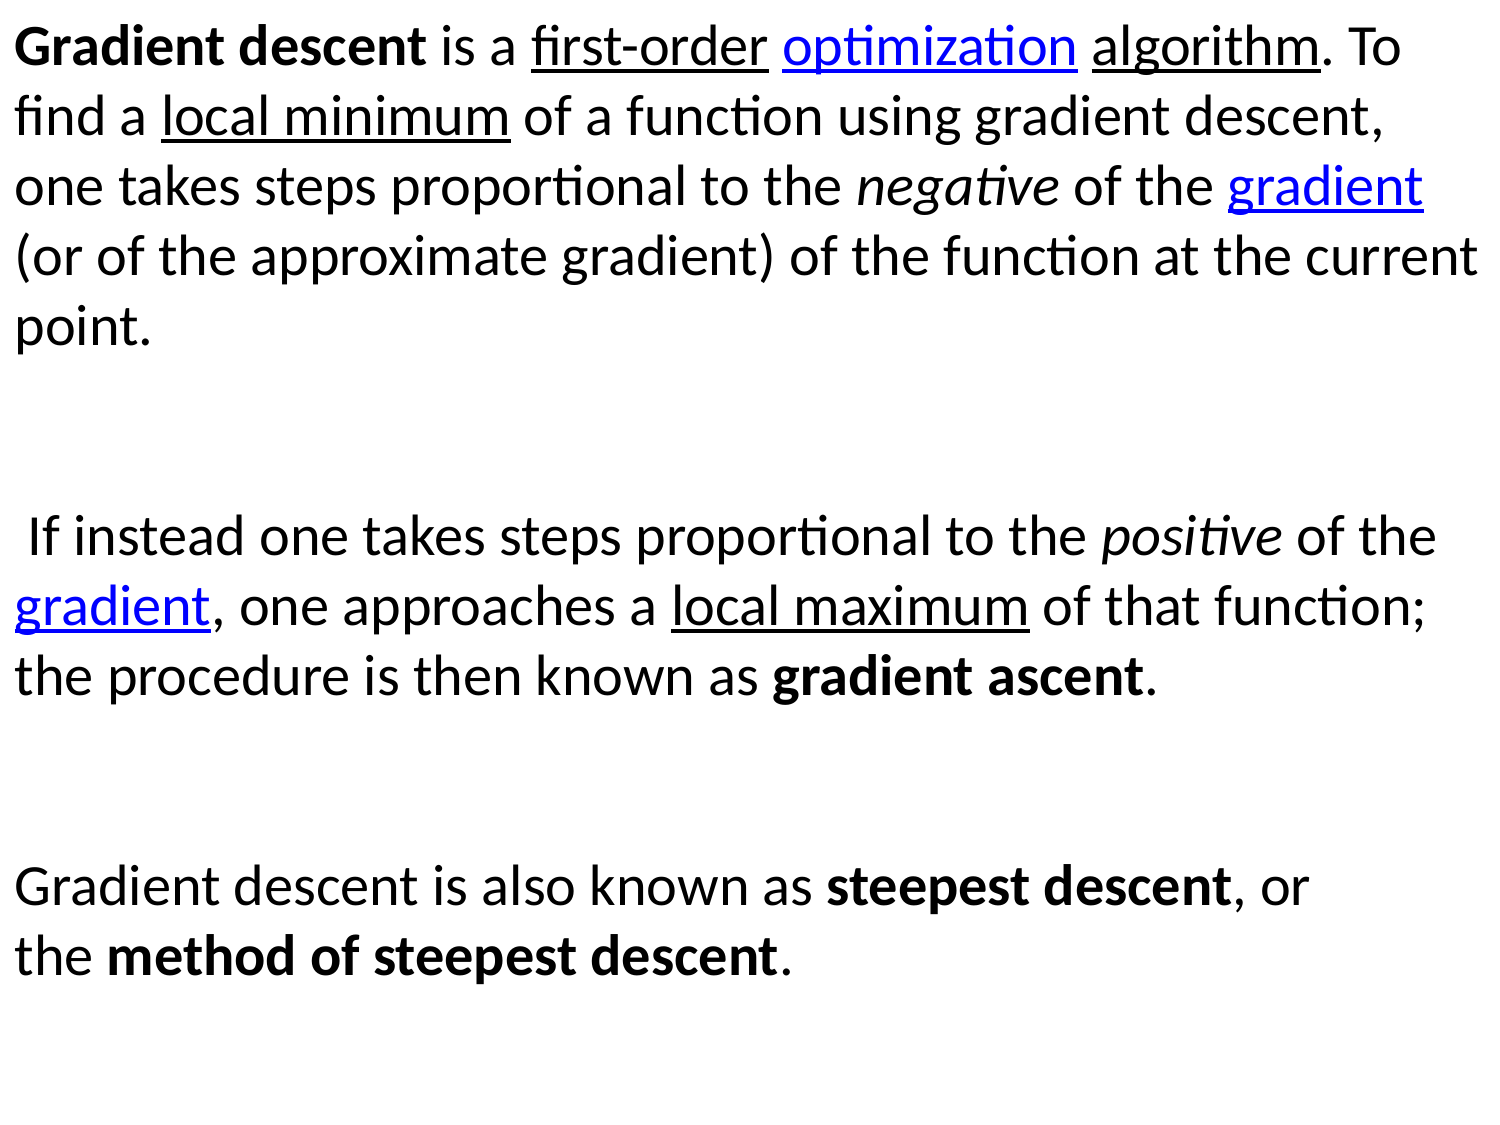

Gradient descent is a first-order optimization algorithm. To find a local minimum of a function using gradient descent, one takes steps proportional to the negative of the gradient(or of the approximate gradient) of the function at the current point.

 If instead one takes steps proportional to the positive of the gradient, one approaches a local maximum of that function; the procedure is then known as gradient ascent.

Gradient descent is also known as steepest descent, or the method of steepest descent.